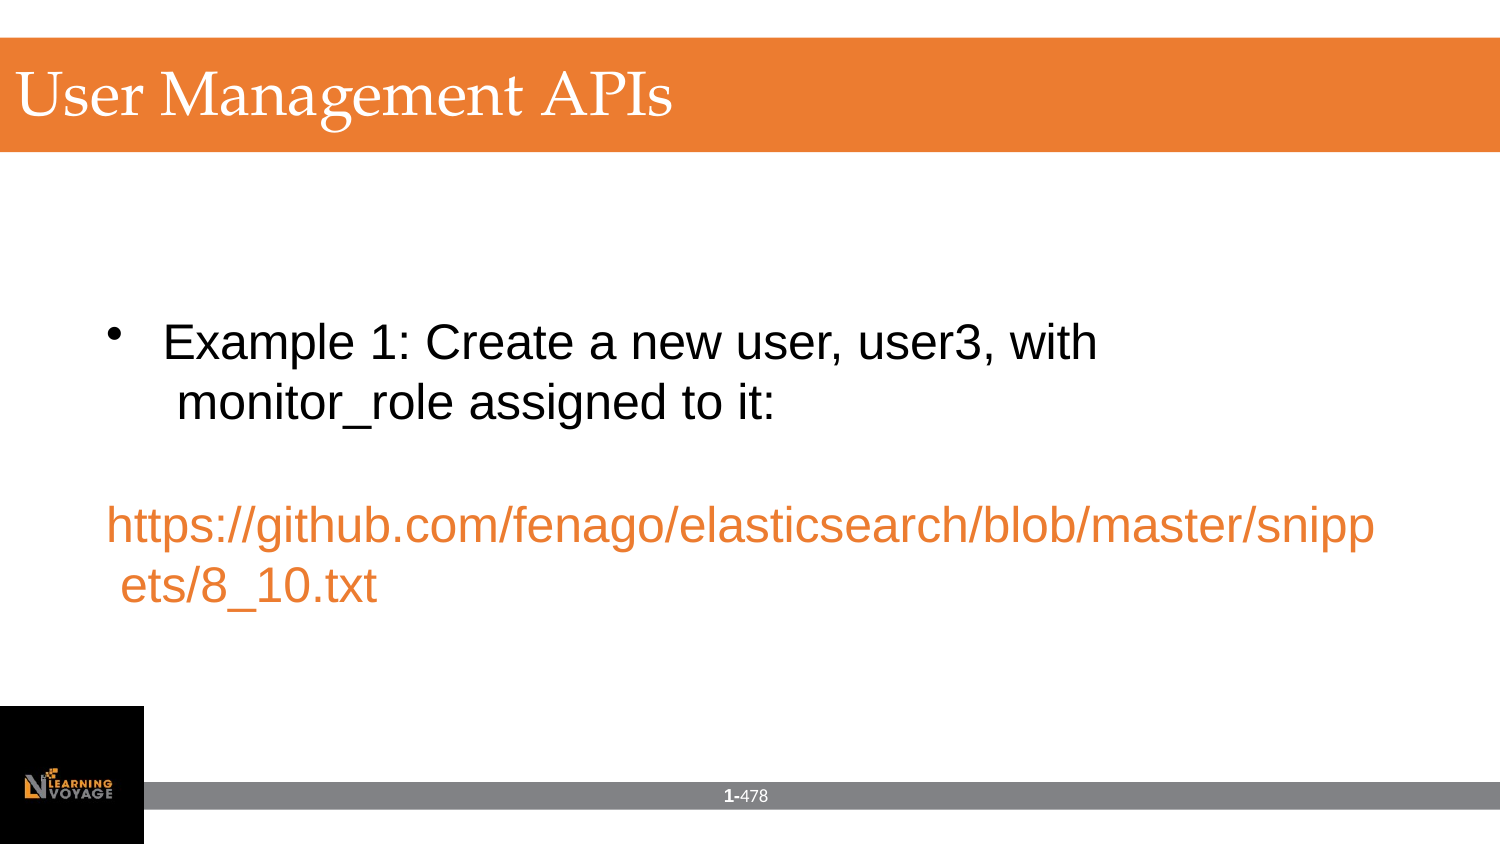

# User Management APIs
Example 1: Create a new user, user3, with  monitor_role assigned to it:

https://github.com/fenago/elasticsearch/blob/master/snipp  ets/8_10.txt
1-478